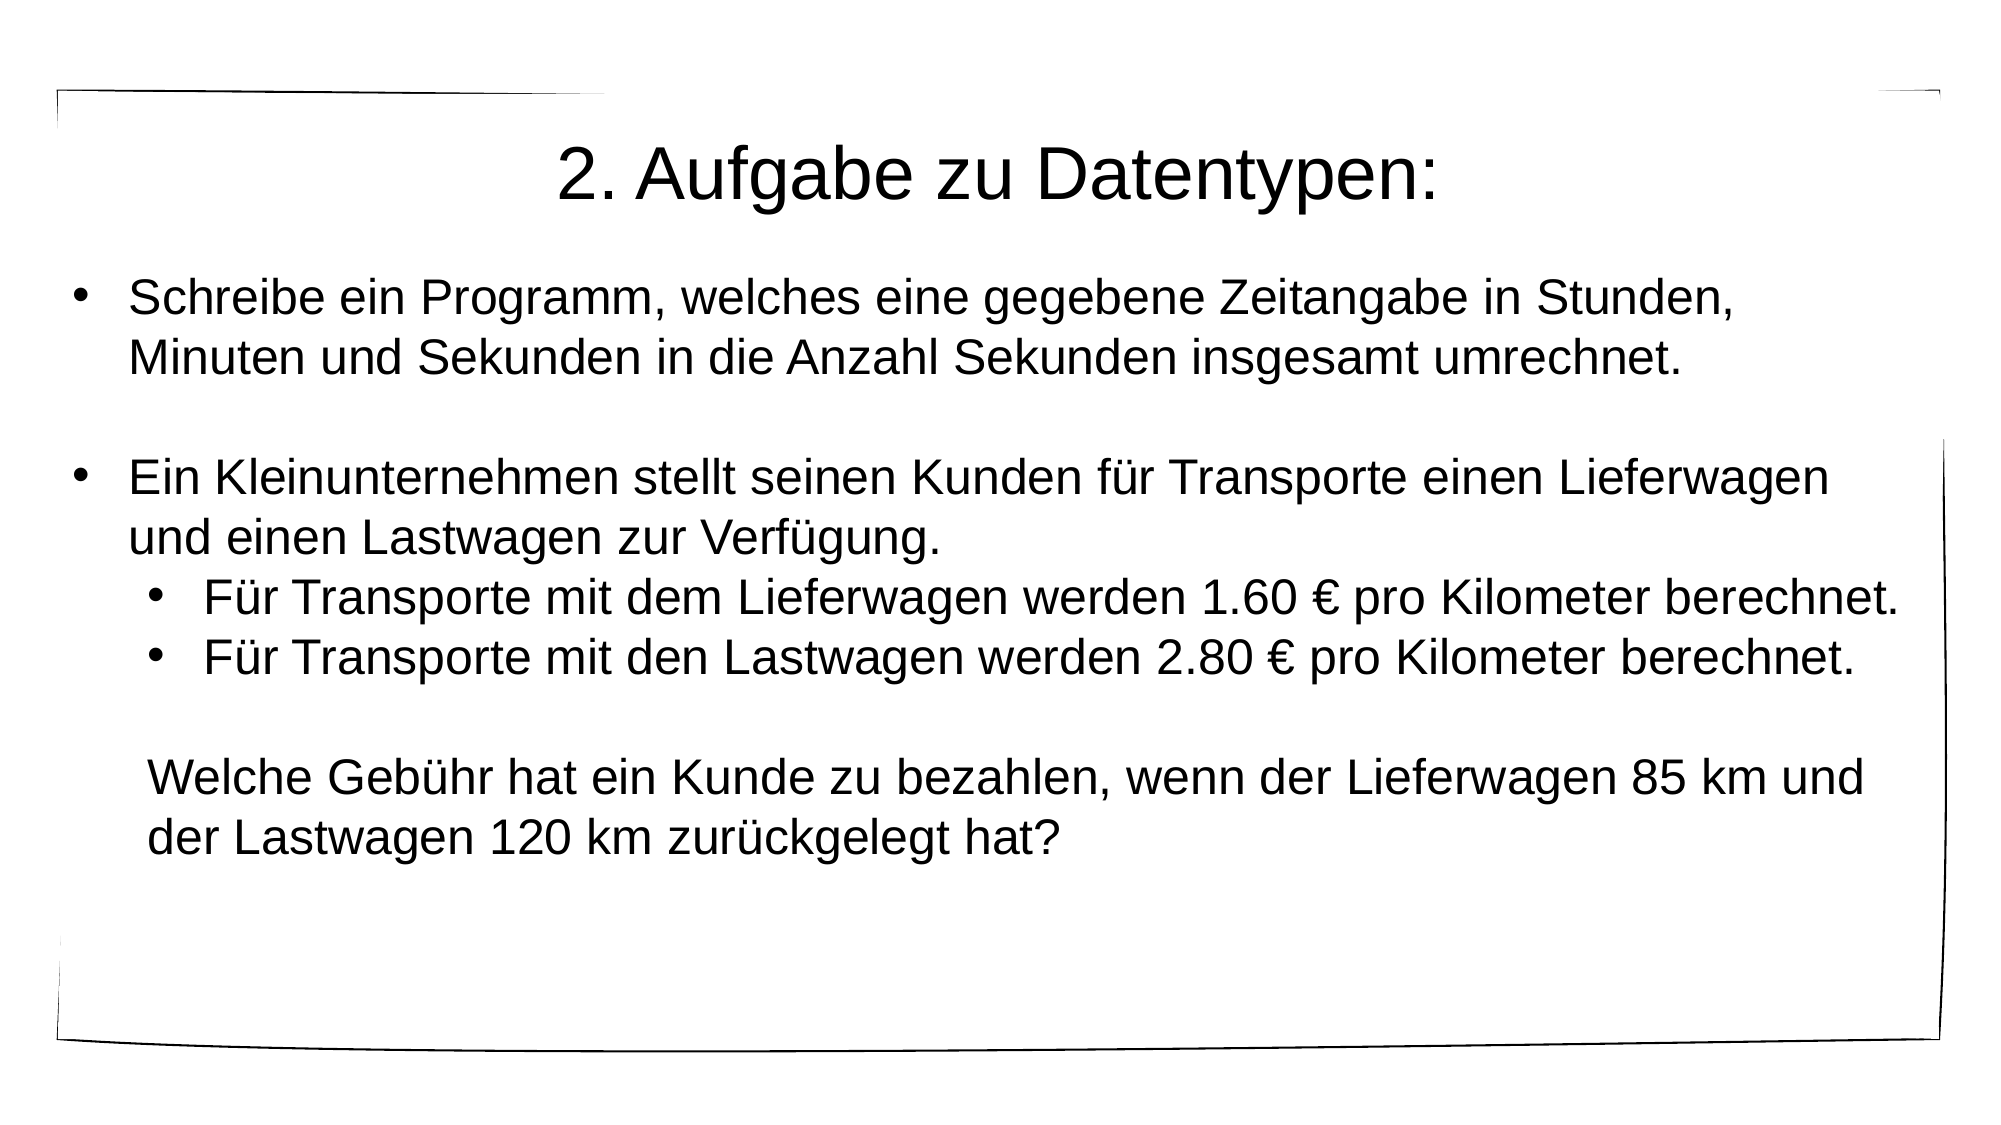

2. Aufgabe zu Datentypen:

Schreibe ein Programm, welches eine gegebene Zeitangabe in Stunden, Minuten und Sekunden in die Anzahl Sekunden insgesamt umrechnet.

Ein Kleinunternehmen stellt seinen Kunden für Transporte einen Lieferwagen und einen Lastwagen zur Verfügung.
Für Transporte mit dem Lieferwagen werden 1.60 € pro Kilometer berechnet.
Für Transporte mit den Lastwagen werden 2.80 € pro Kilometer berechnet.

Welche Gebühr hat ein Kunde zu bezahlen, wenn der Lieferwagen 85 km und der Lastwagen 120 km zurückgelegt hat?